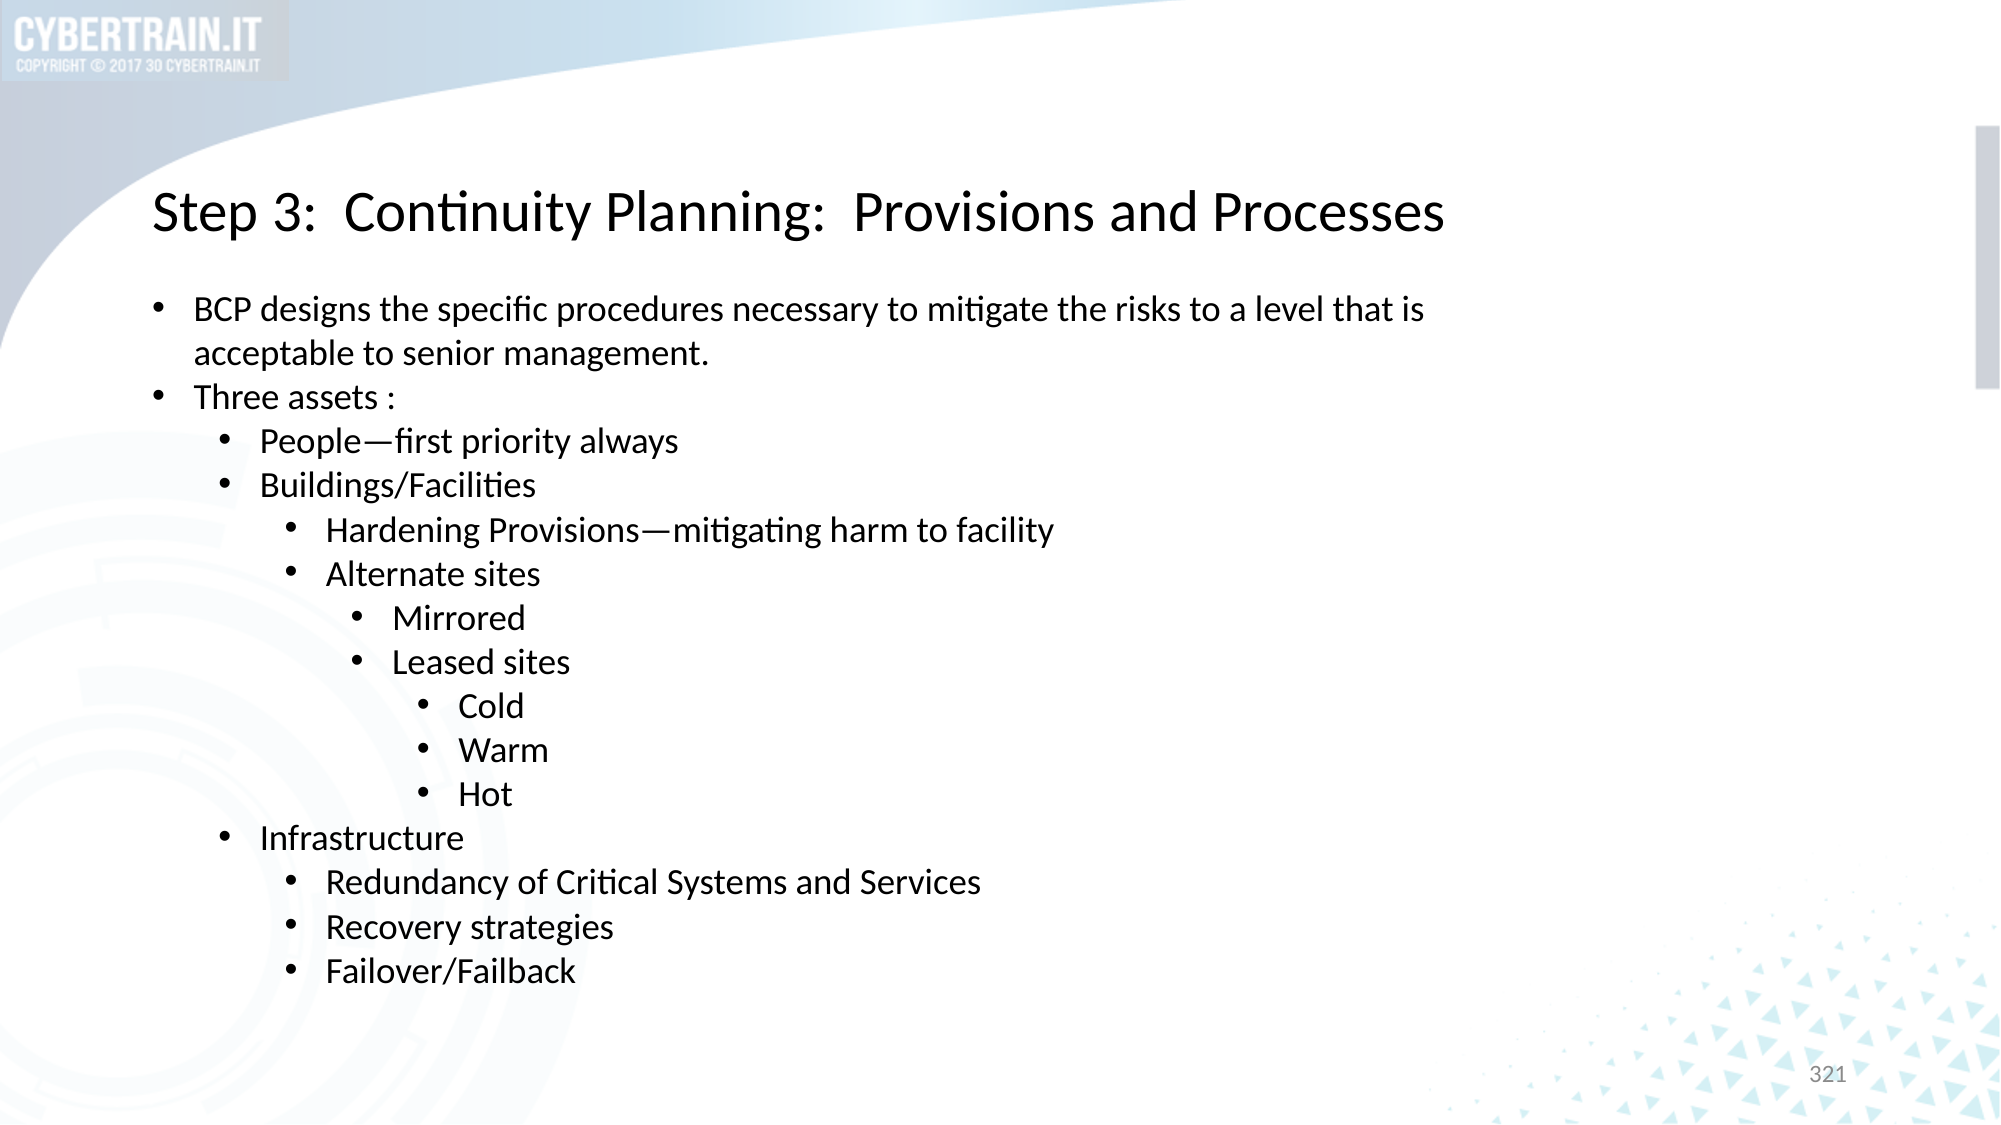

# Step 3:  Continuity Planning:  Provisions and Processes
BCP designs the specific procedures necessary to mitigate the risks to a level that is acceptable to senior management.
Three assets :
People—first priority always
Buildings/Facilities
Hardening Provisions—mitigating harm to facility
Alternate sites
Mirrored
Leased sites
Cold
Warm
Hot
Infrastructure
Redundancy of Critical Systems and Services
Recovery strategies
Failover/Failback

321